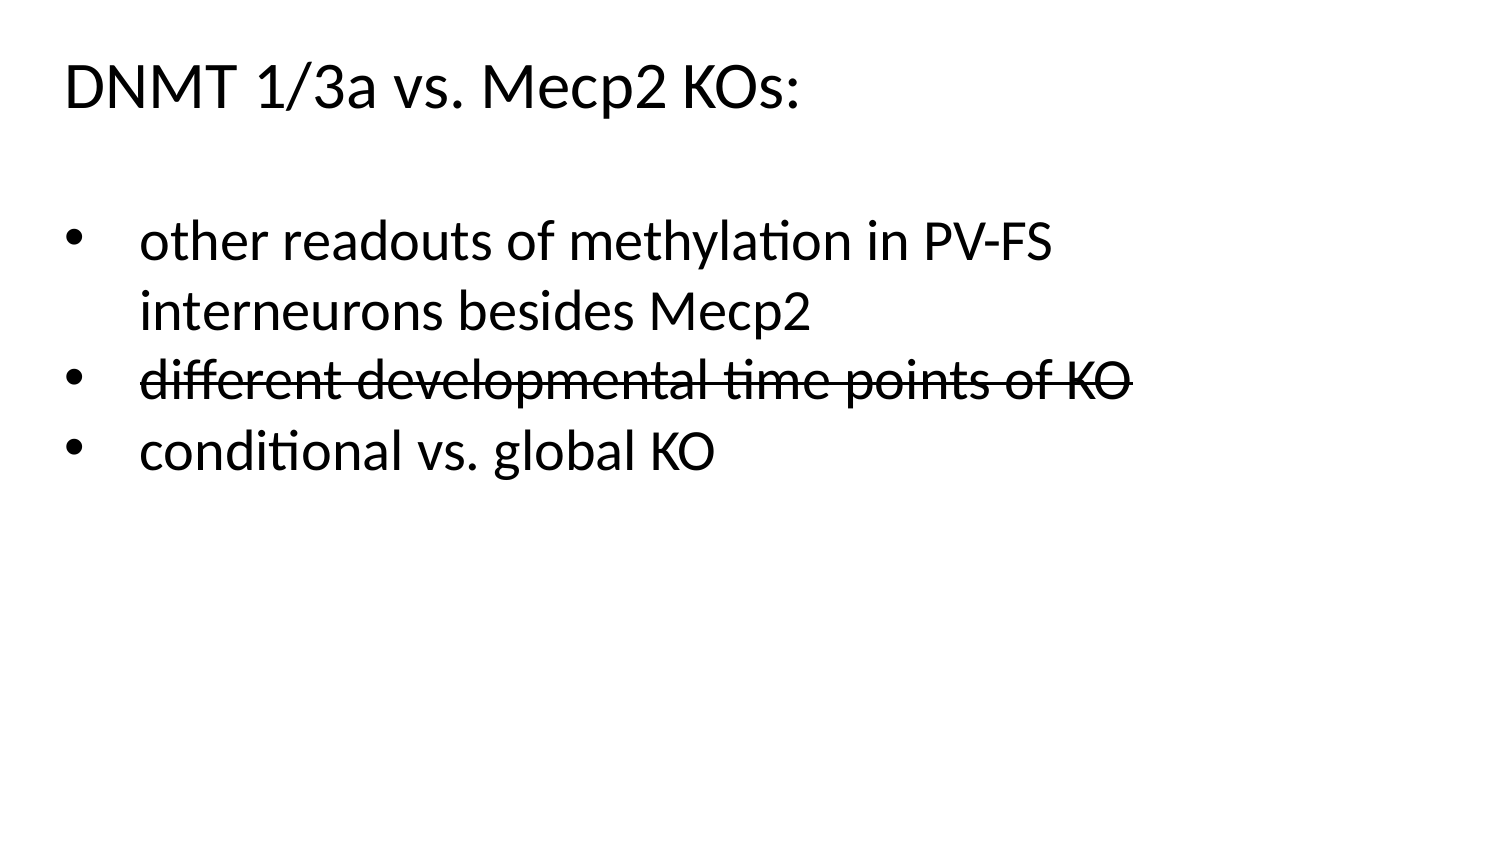

DNMT 1/3a vs. Mecp2 KOs:

other readouts of methylation in PV-FS interneurons besides Mecp2
different developmental time points of KO
conditional vs. global KO